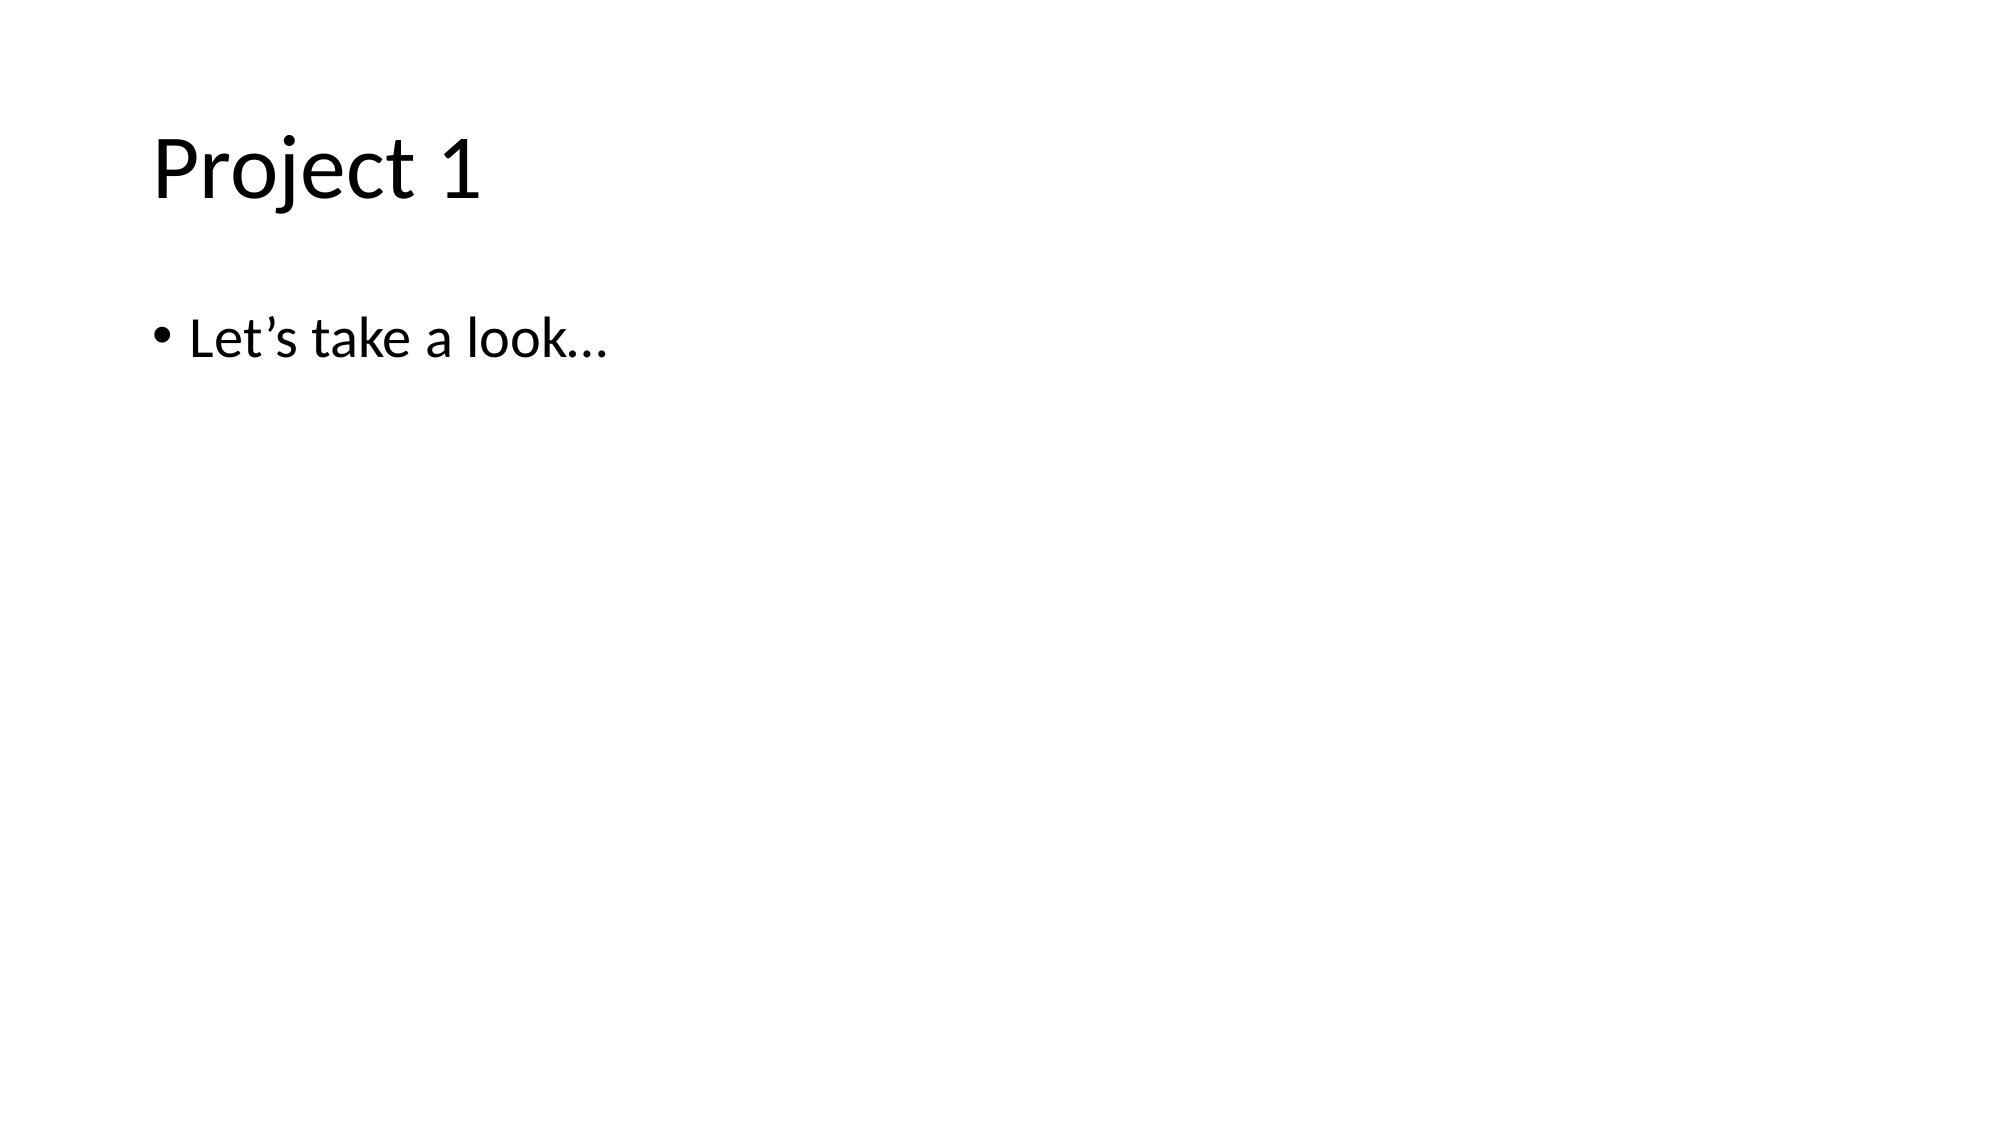

# Project 1
Let’s take a look…